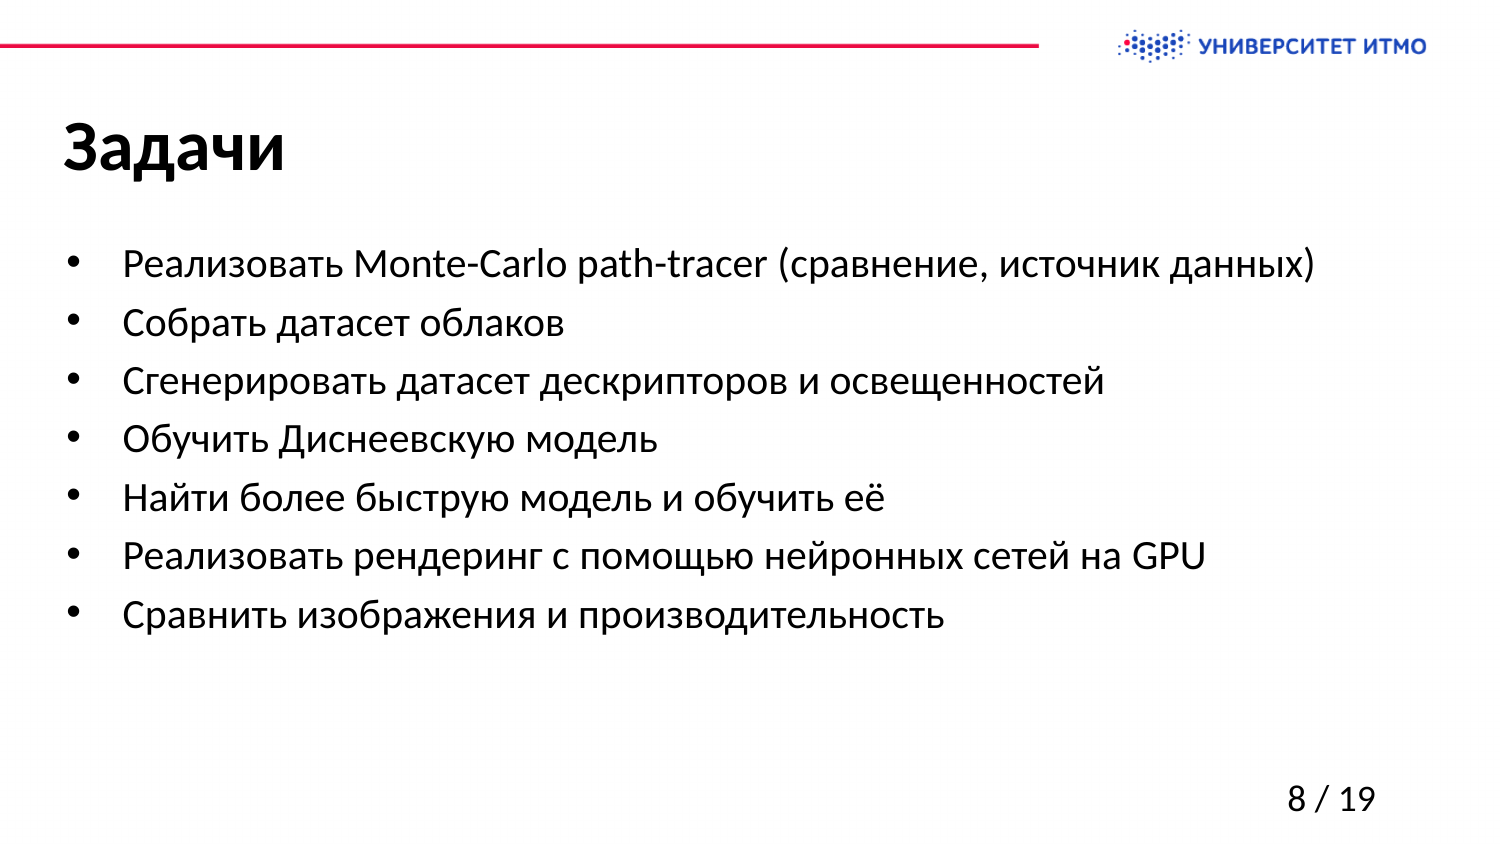

# Задачи
Реализовать Monte-Carlo path-tracer (сравнение, источник данных)
Собрать датасет облаков
Сгенерировать датасет дескрипторов и освещенностей
Обучить Диснеевскую модель
Найти более быструю модель и обучить её
Реализовать рендеринг с помощью нейронных сетей на GPU
Сравнить изображения и производительность